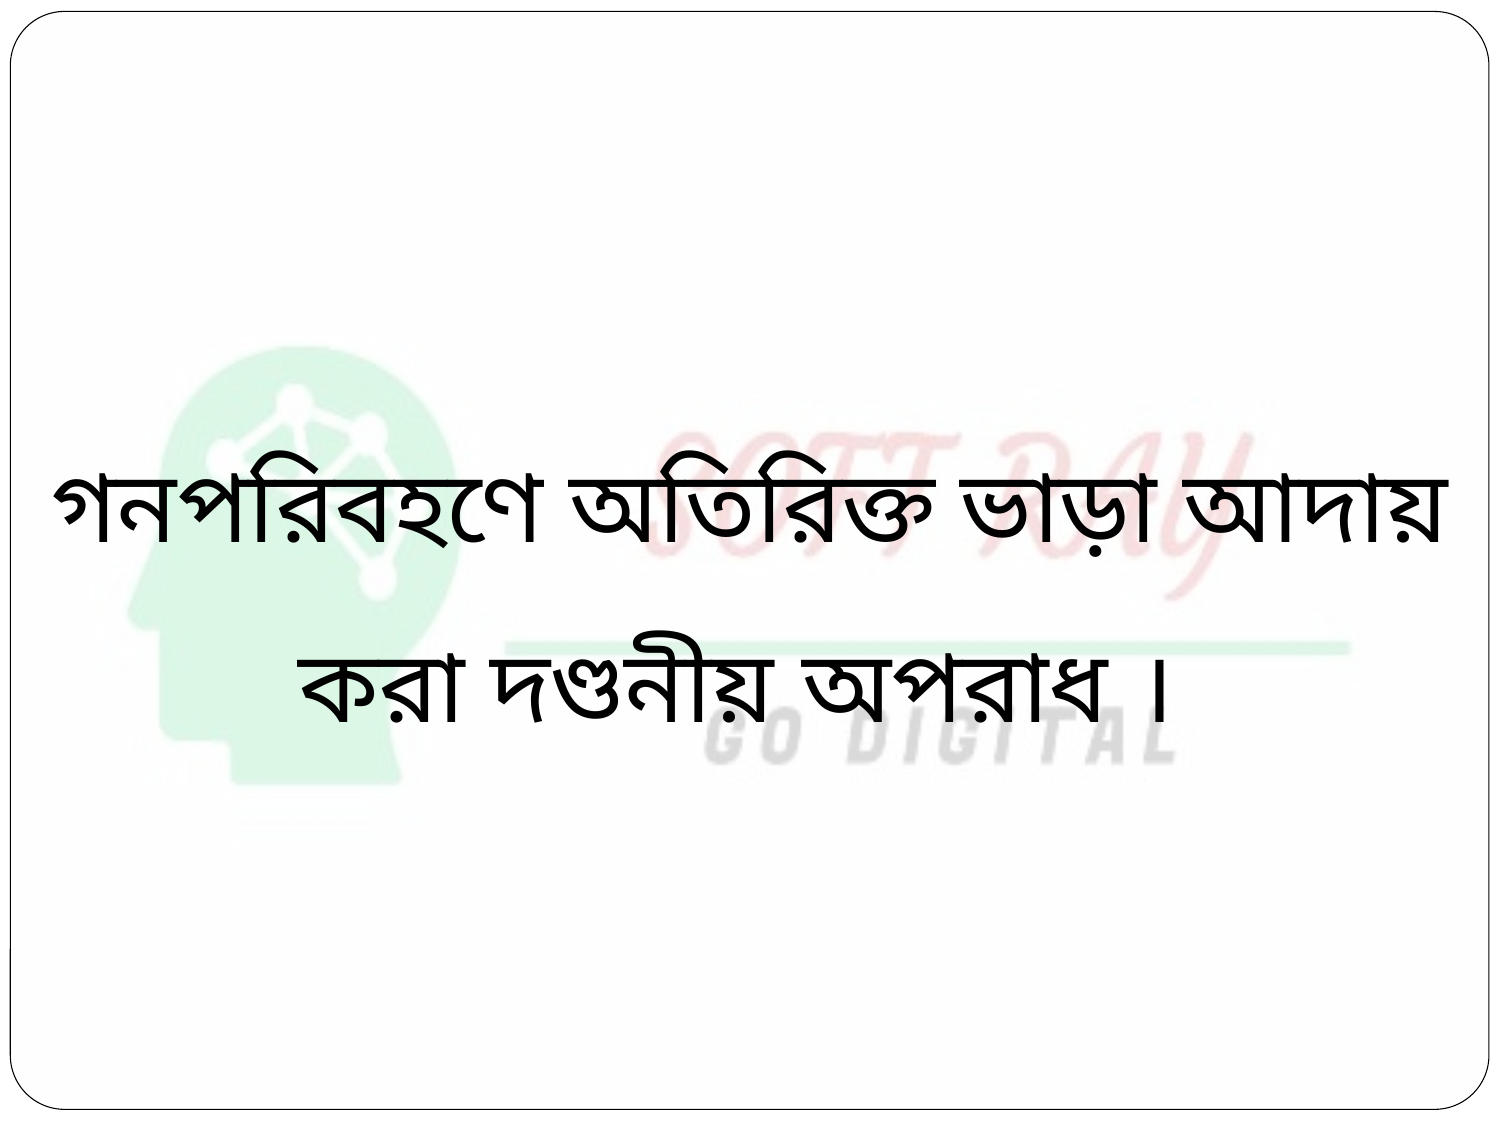

গনপরিবহণে অতিরিক্ত ভাড়া আদায় করা দণ্ডনীয় অপরাধ ।